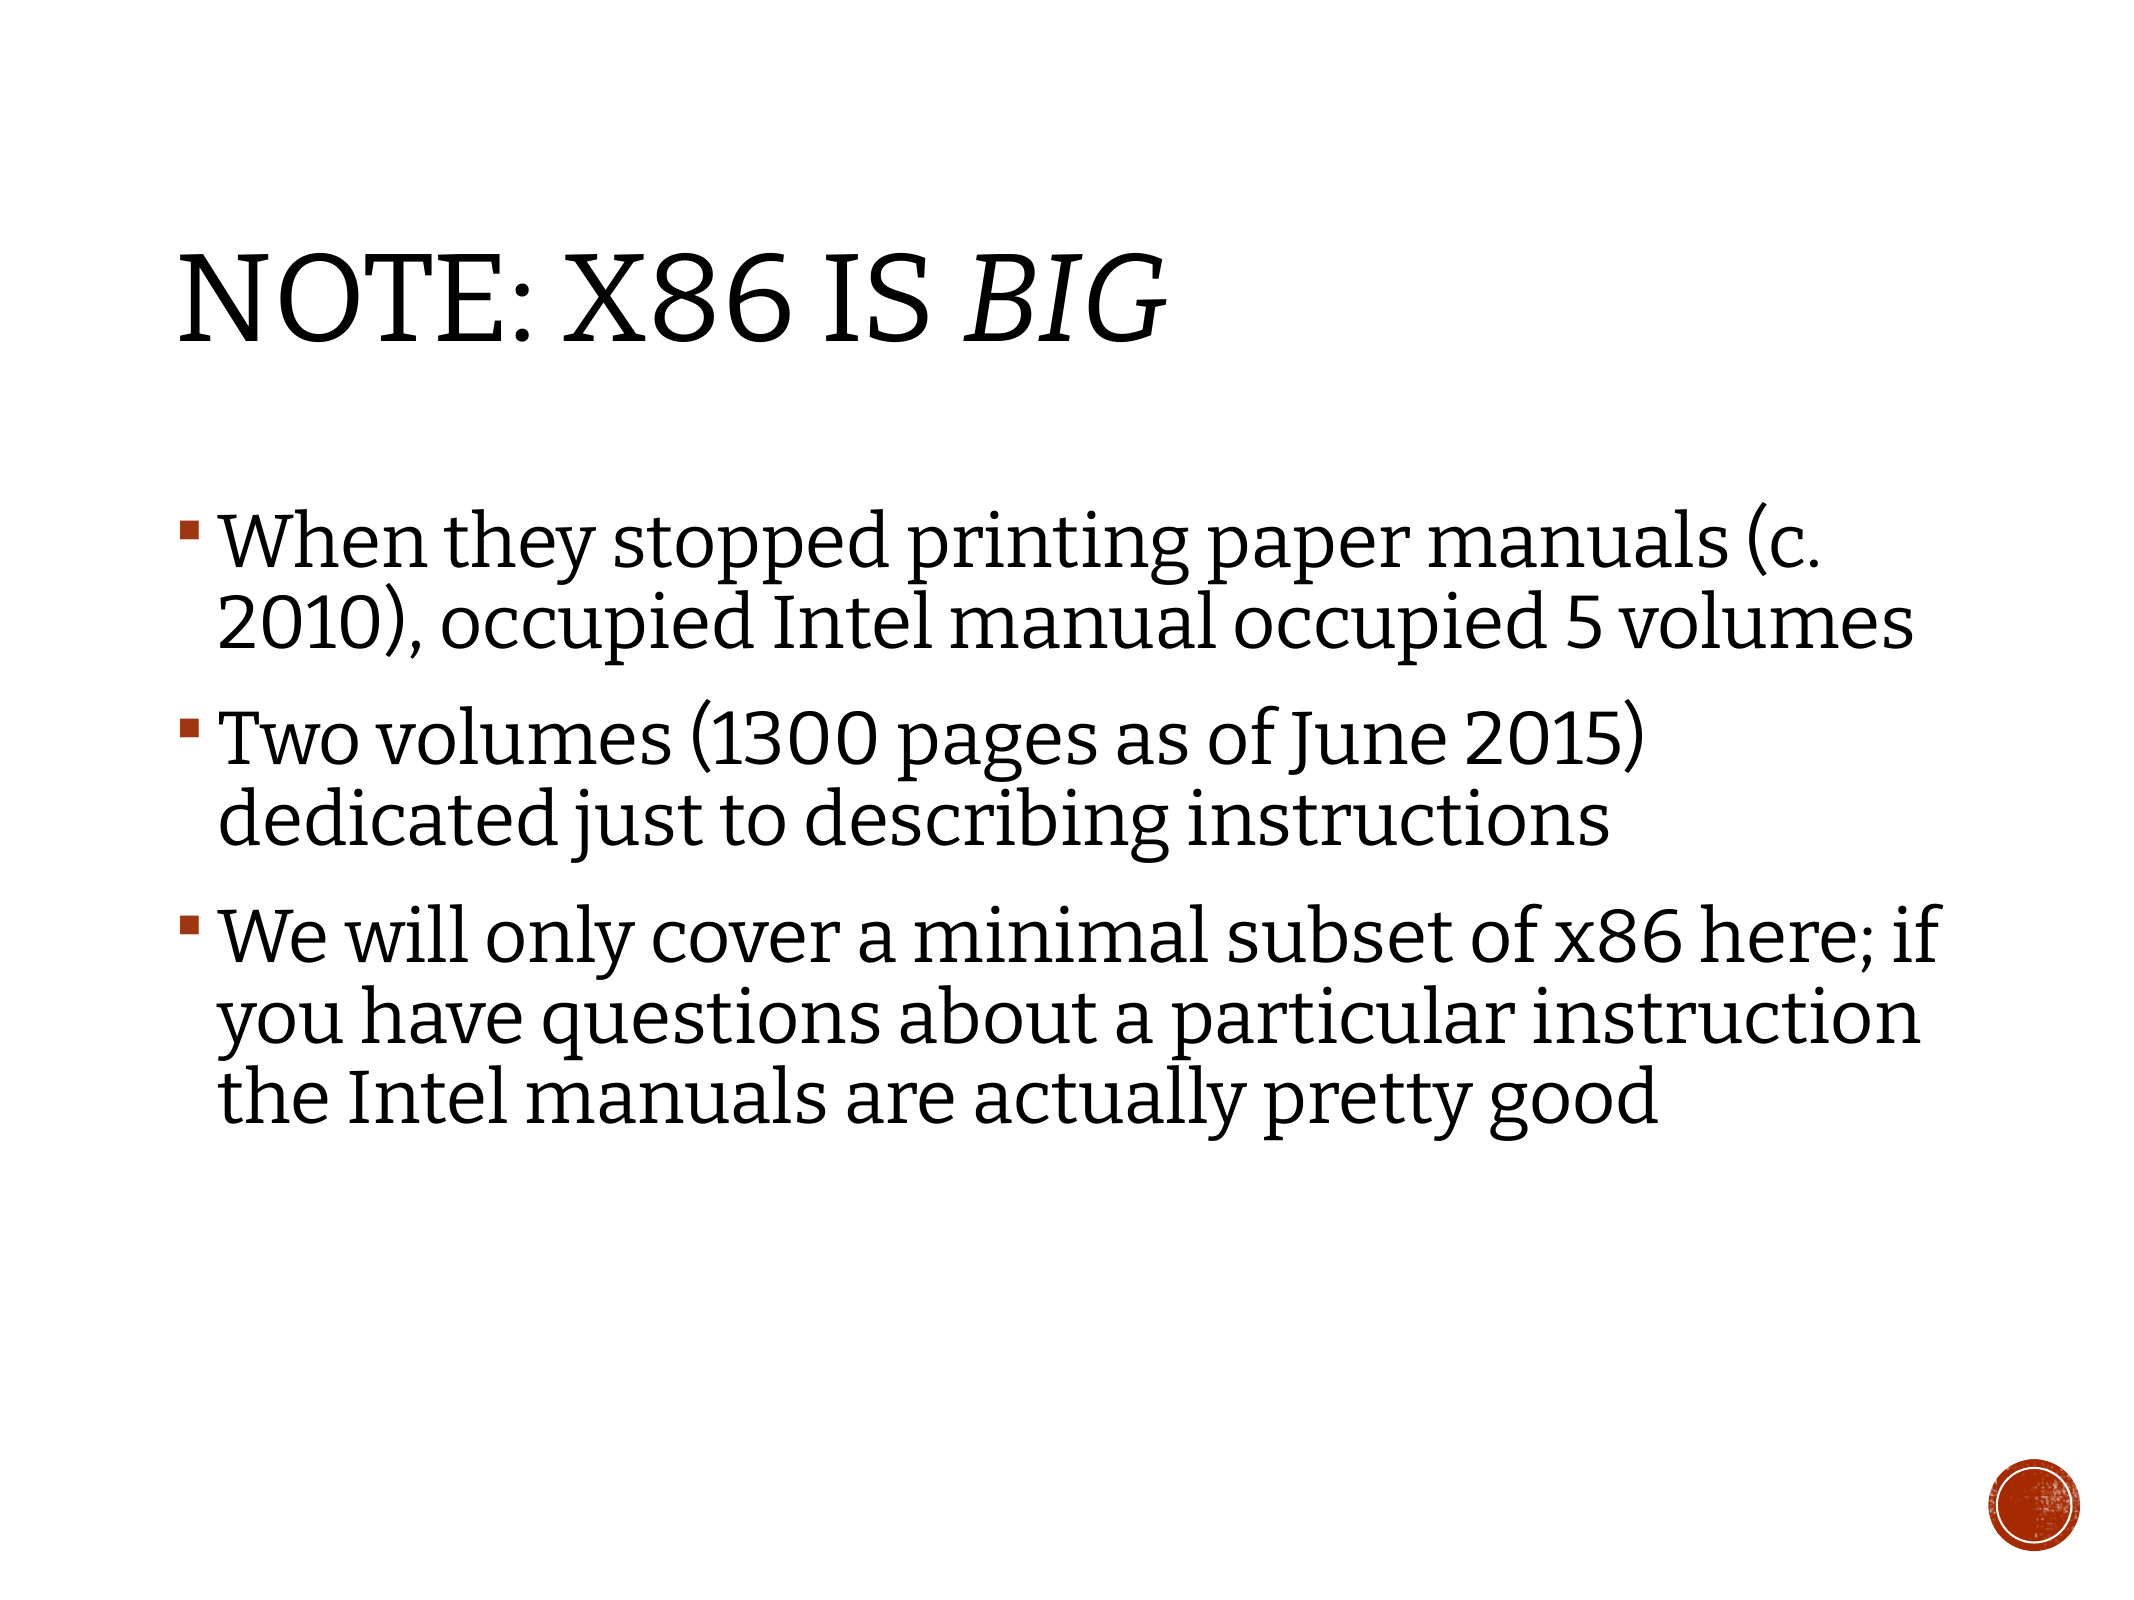

# Note: x86 is BIG
When they stopped printing paper manuals (c. 2010), occupied Intel manual occupied 5 volumes
Two volumes (1300 pages as of June 2015) dedicated just to describing instructions
We will only cover a minimal subset of x86 here; if you have questions about a particular instruction the Intel manuals are actually pretty good